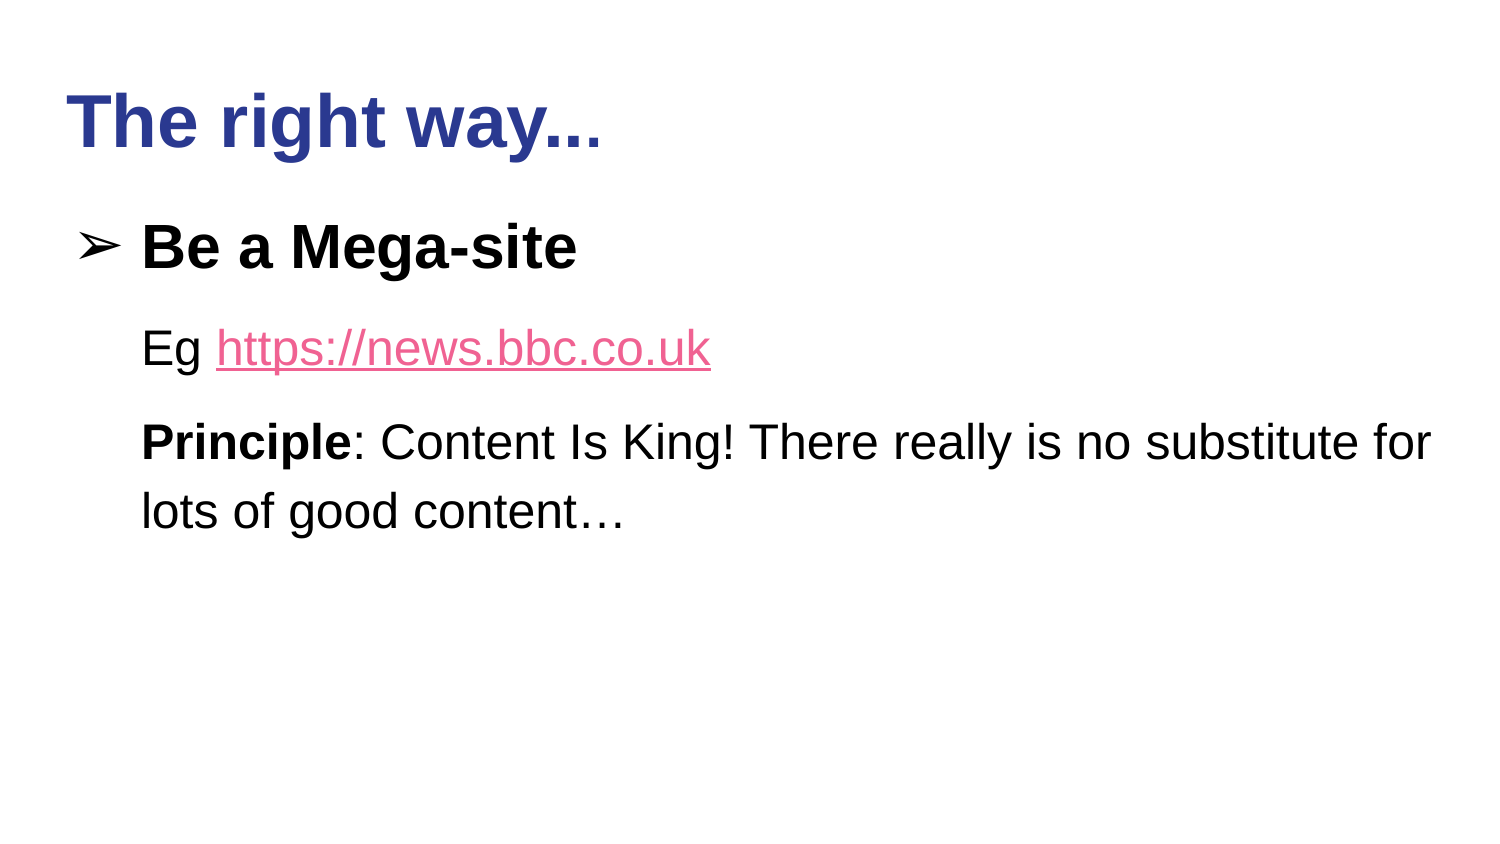

# The right way...
Be a Mega-site
Eg https://news.bbc.co.uk
Principle: Content Is King! There really is no substitute for lots of good content…